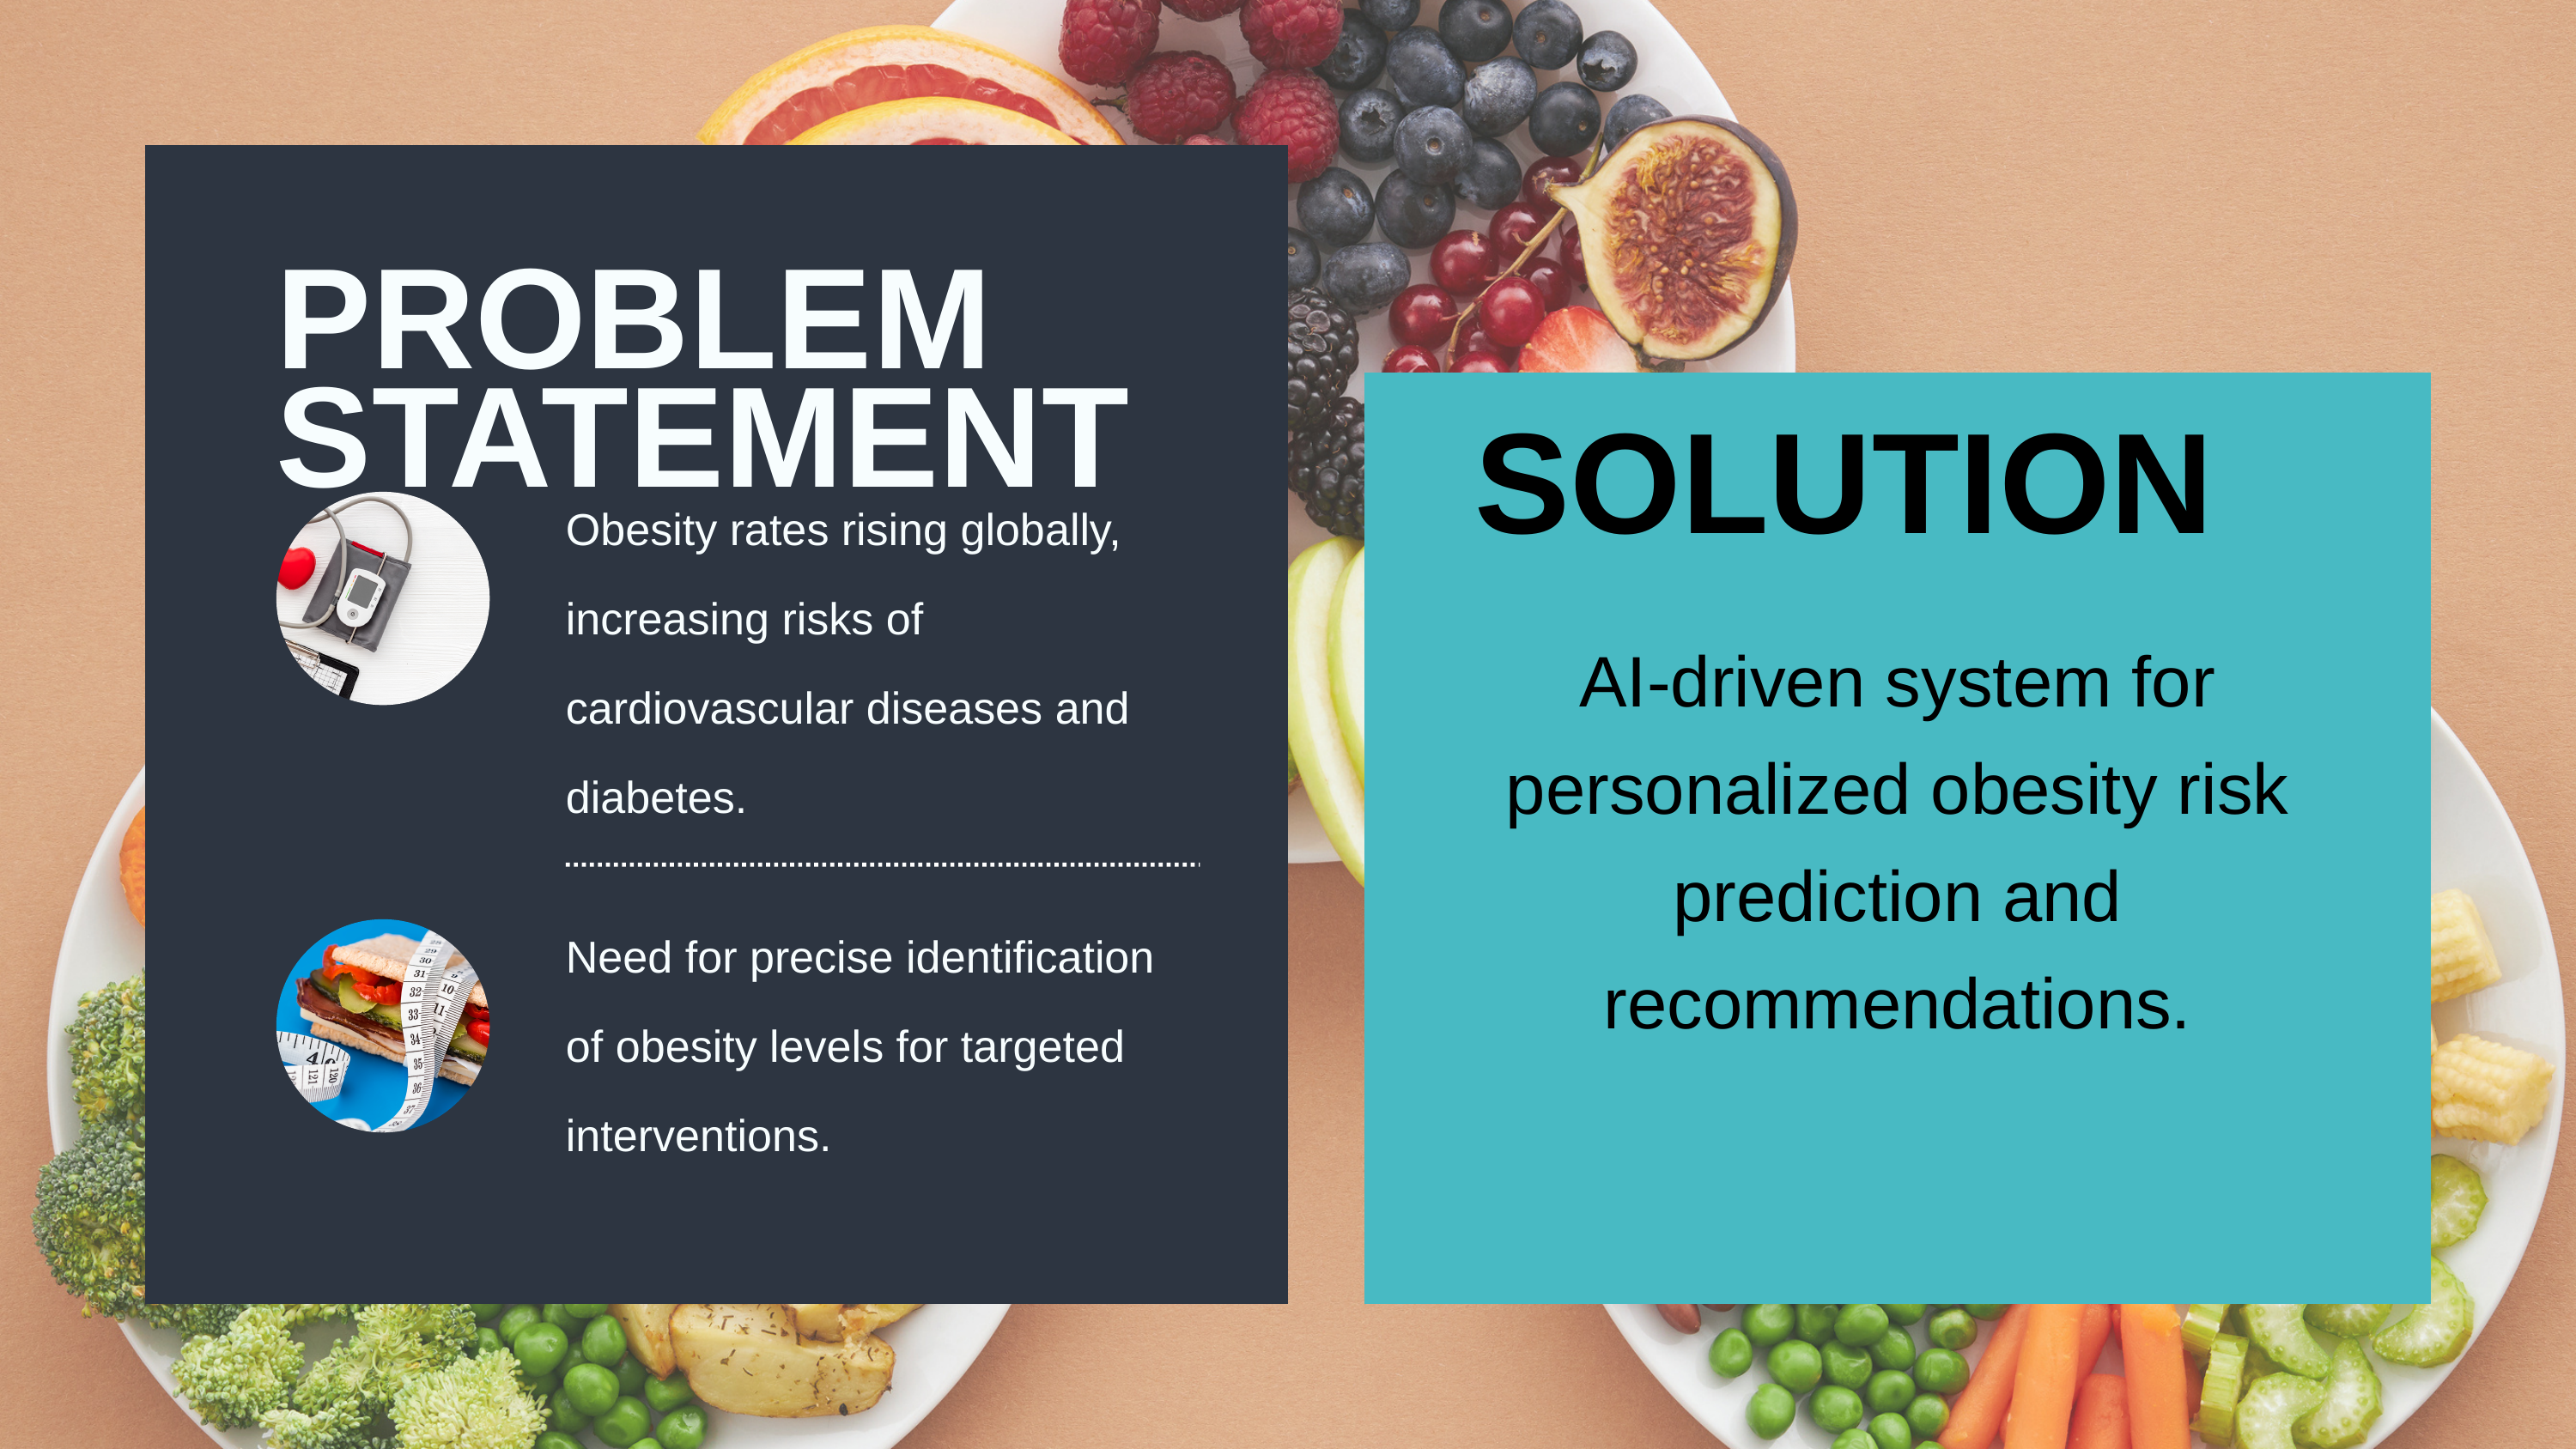

PROBLEM STATEMENT

SOLUTION
Obesity rates rising globally, increasing risks of cardiovascular diseases and diabetes.

AI-driven system for personalized obesity risk prediction and recommendations.

Need for precise identification of obesity levels for targeted interventions.